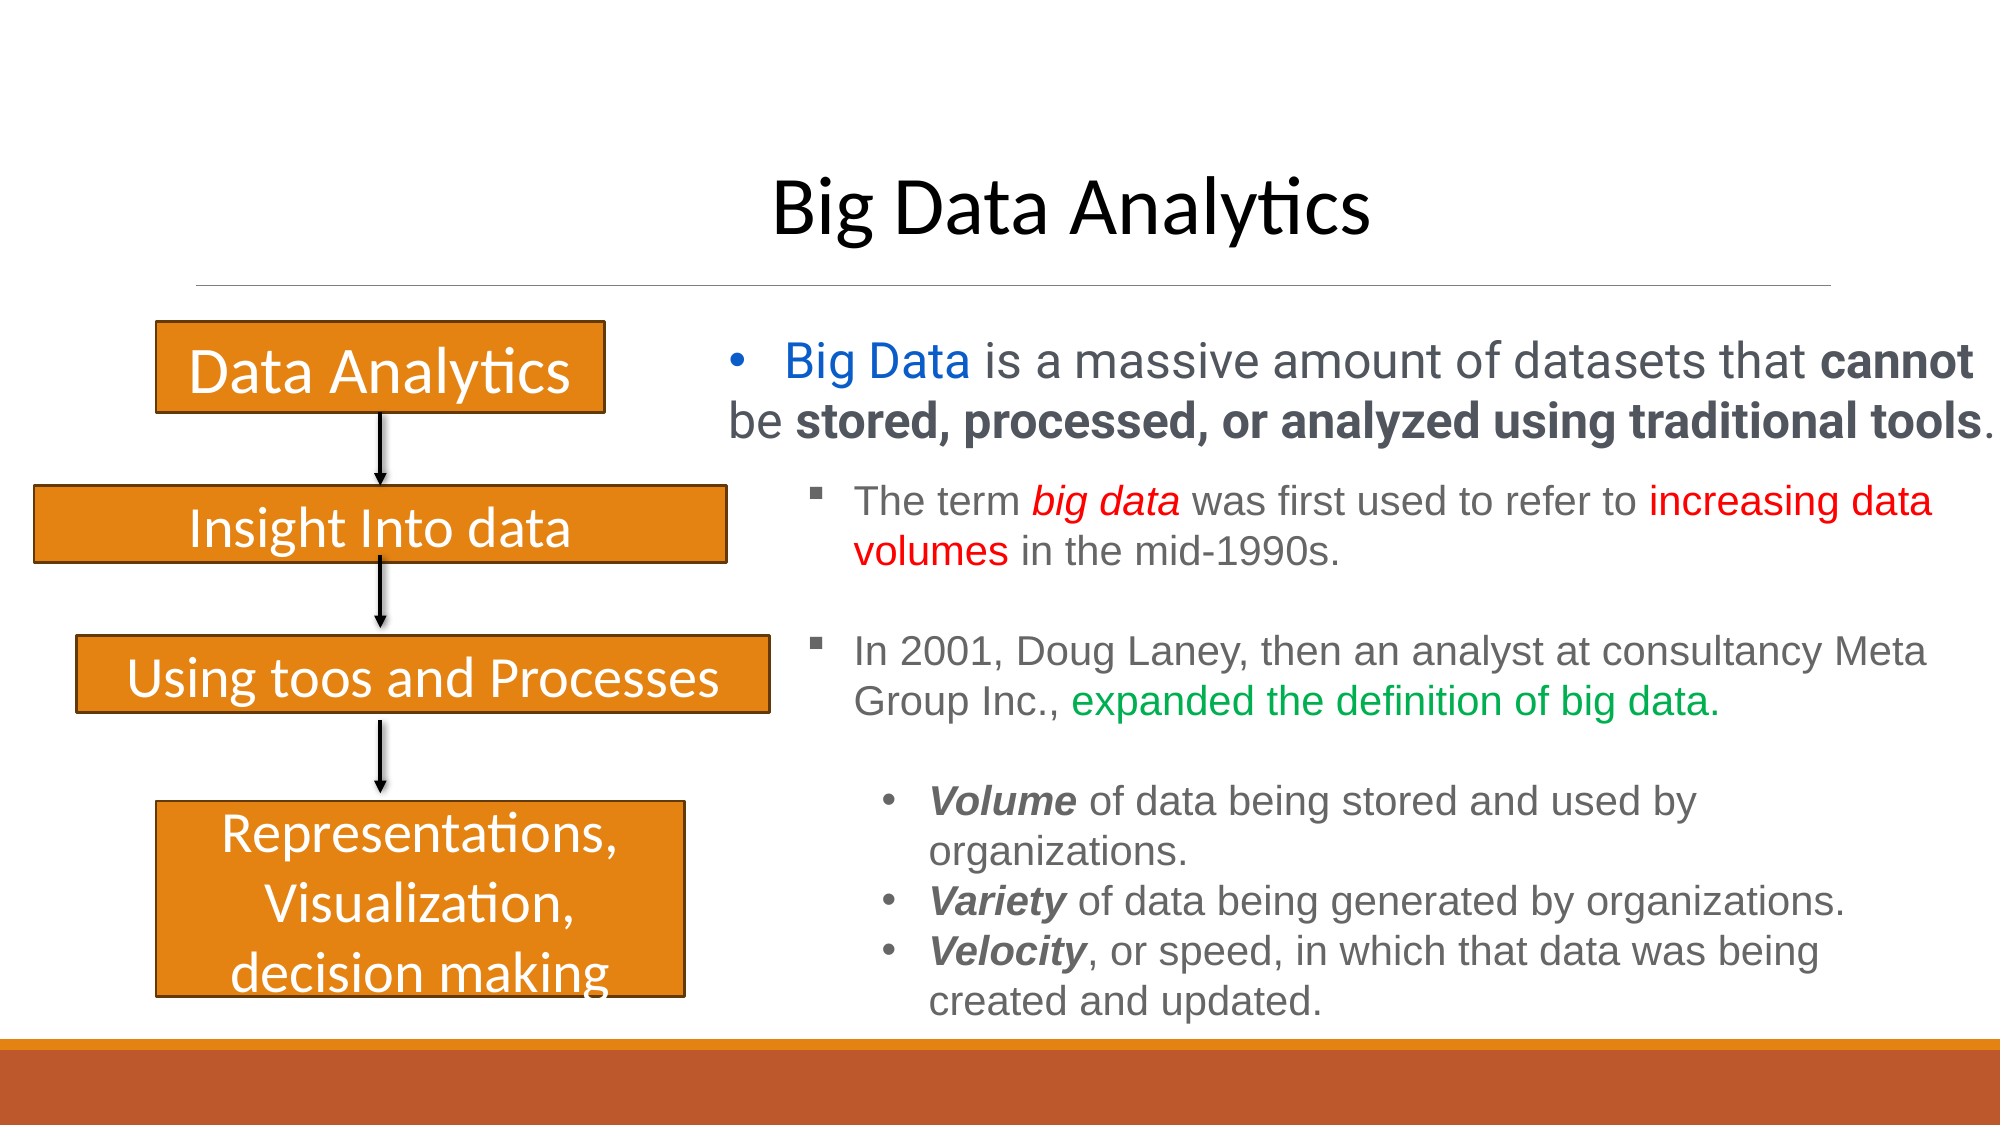

Big Data Analytics
Data Analytics
Big Data is a massive amount of datasets that cannot
be stored, processed, or analyzed using traditional tools.
The term big data was first used to refer to increasing data volumes in the mid-1990s.

In 2001, Doug Laney, then an analyst at consultancy Meta Group Inc., expanded the definition of big data.

Volume of data being stored and used by organizations.
Variety of data being generated by organizations.
Velocity, or speed, in which that data was being created and updated.

Insight Into data
Using toos and Processes
Representations, Visualization, decision making